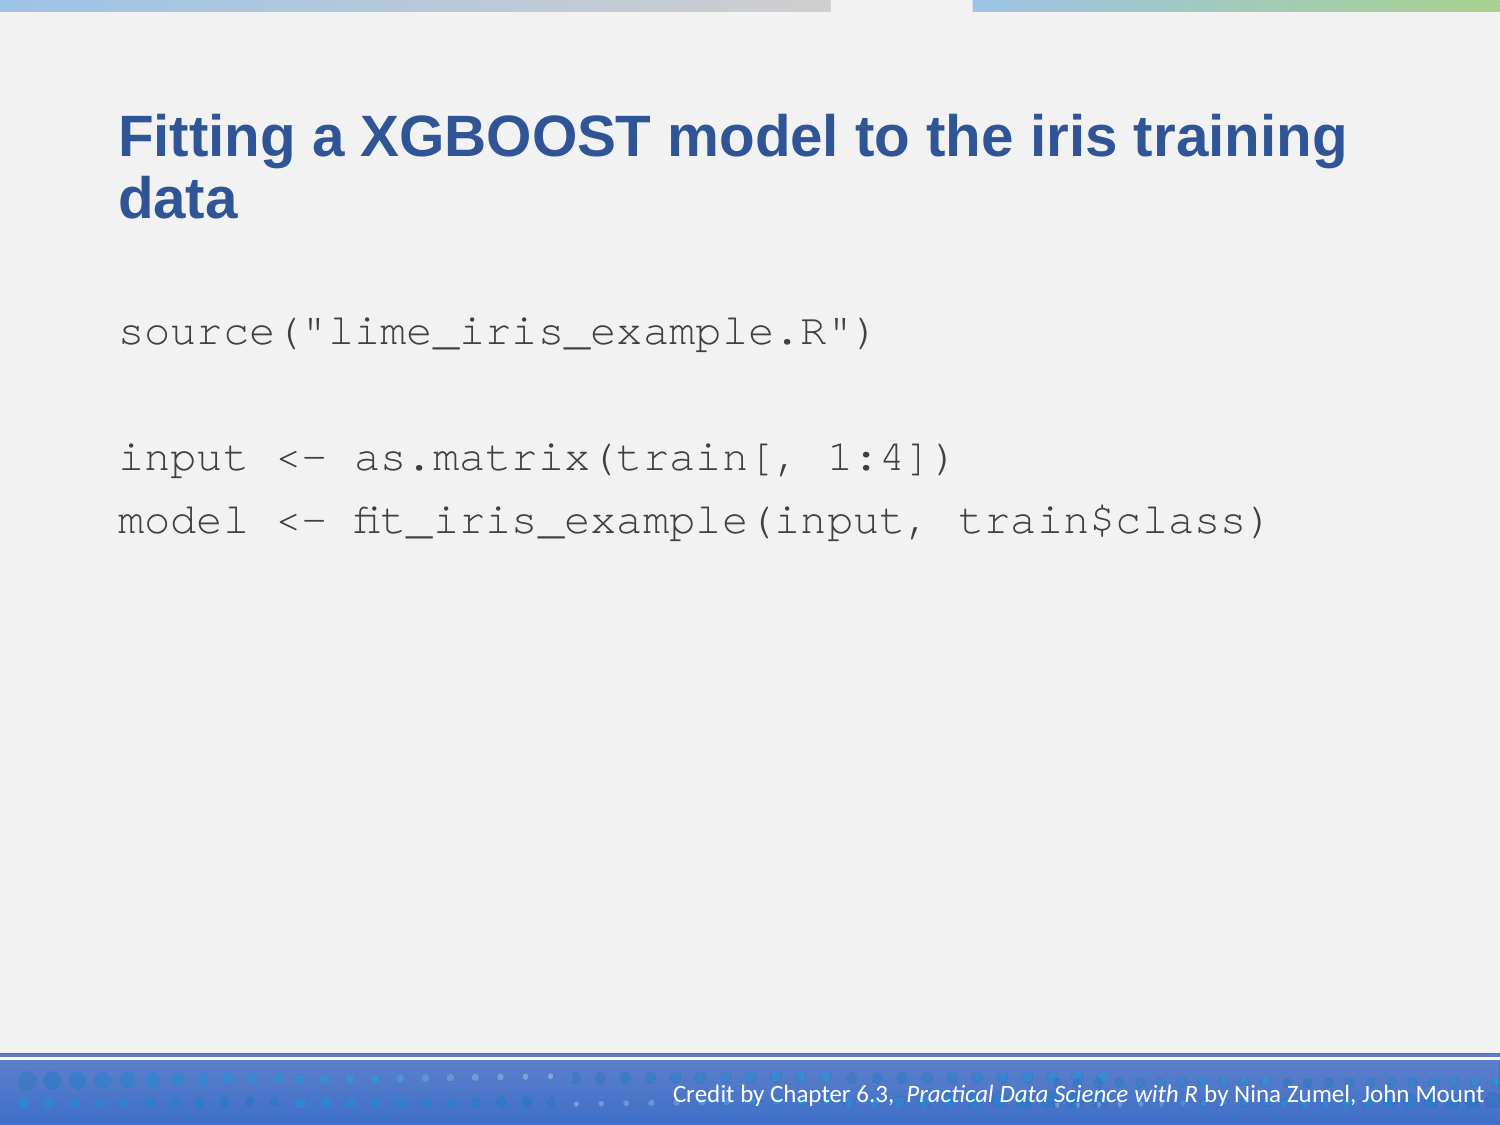

# Fitting a XGBOOST model to the iris training data
source("lime_iris_example.R")

input <- as.matrix(train[, 1:4])
model <- fit_iris_example(input, train$class)
Credit by Chapter 6.3,  Practical Data Science with R by Nina Zumel, John Mount